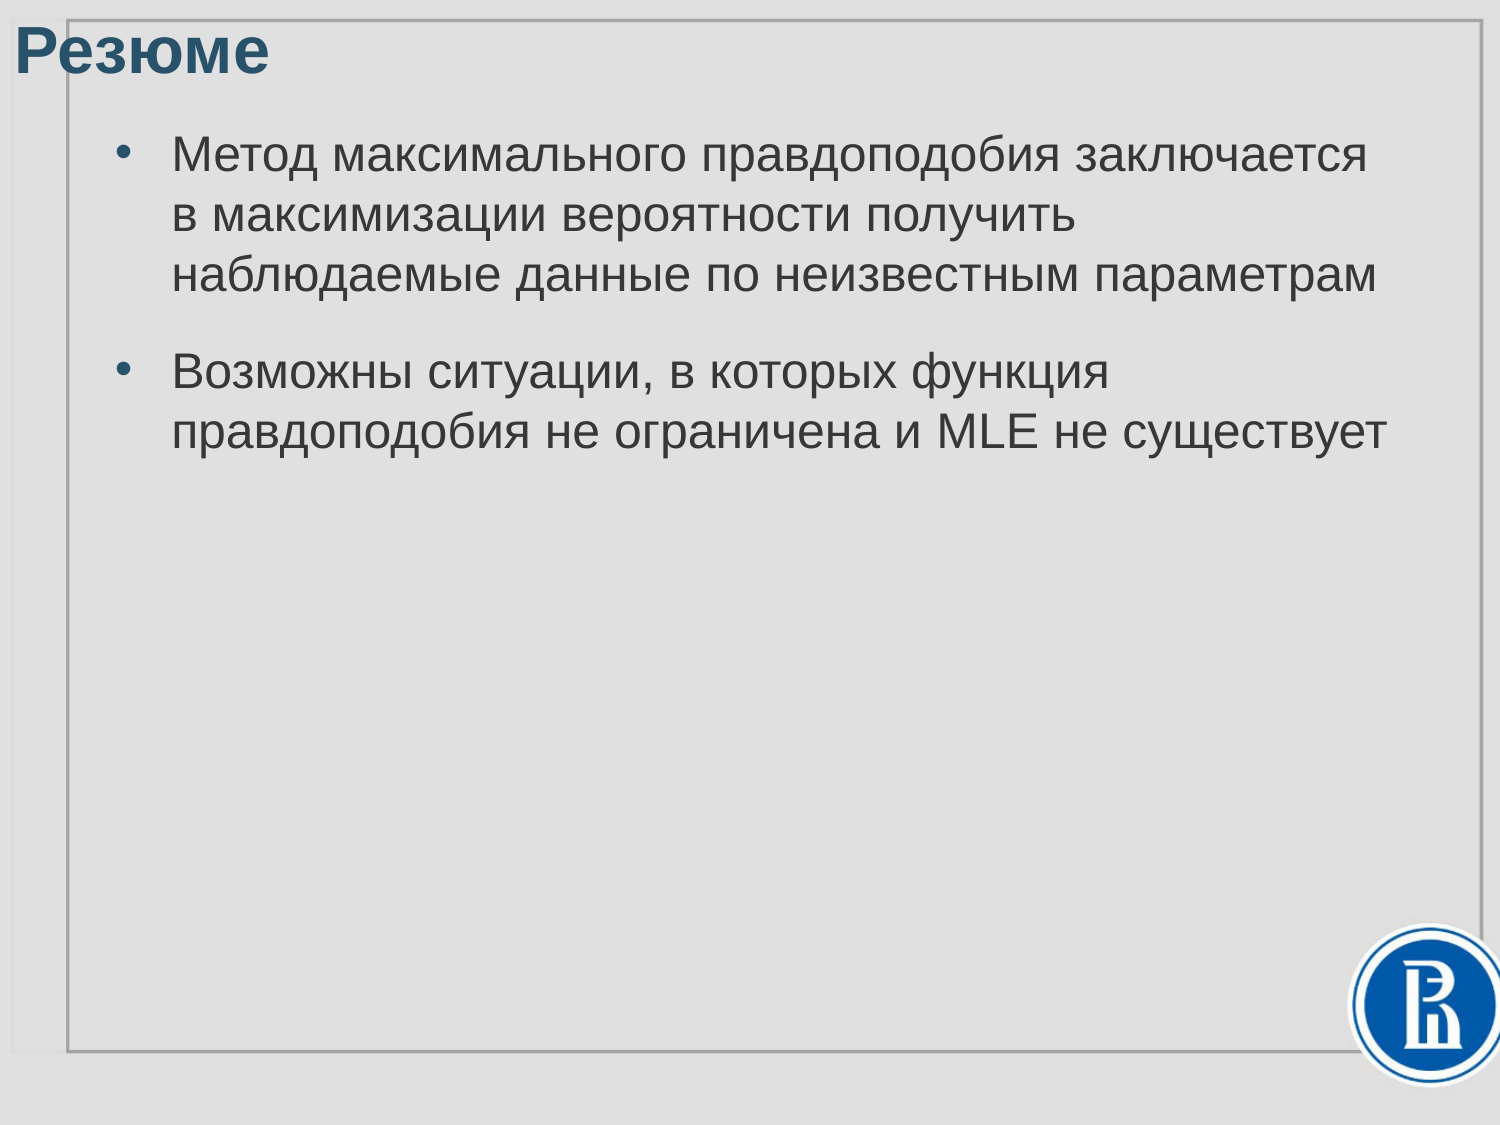

Резюме
Метод максимального правдоподобия заключается
в максимизации вероятности получить наблюдаемые данные по неизвестным параметрам
Возможны ситуации, в которых функция правдоподобия не ограничена и MLE не существует